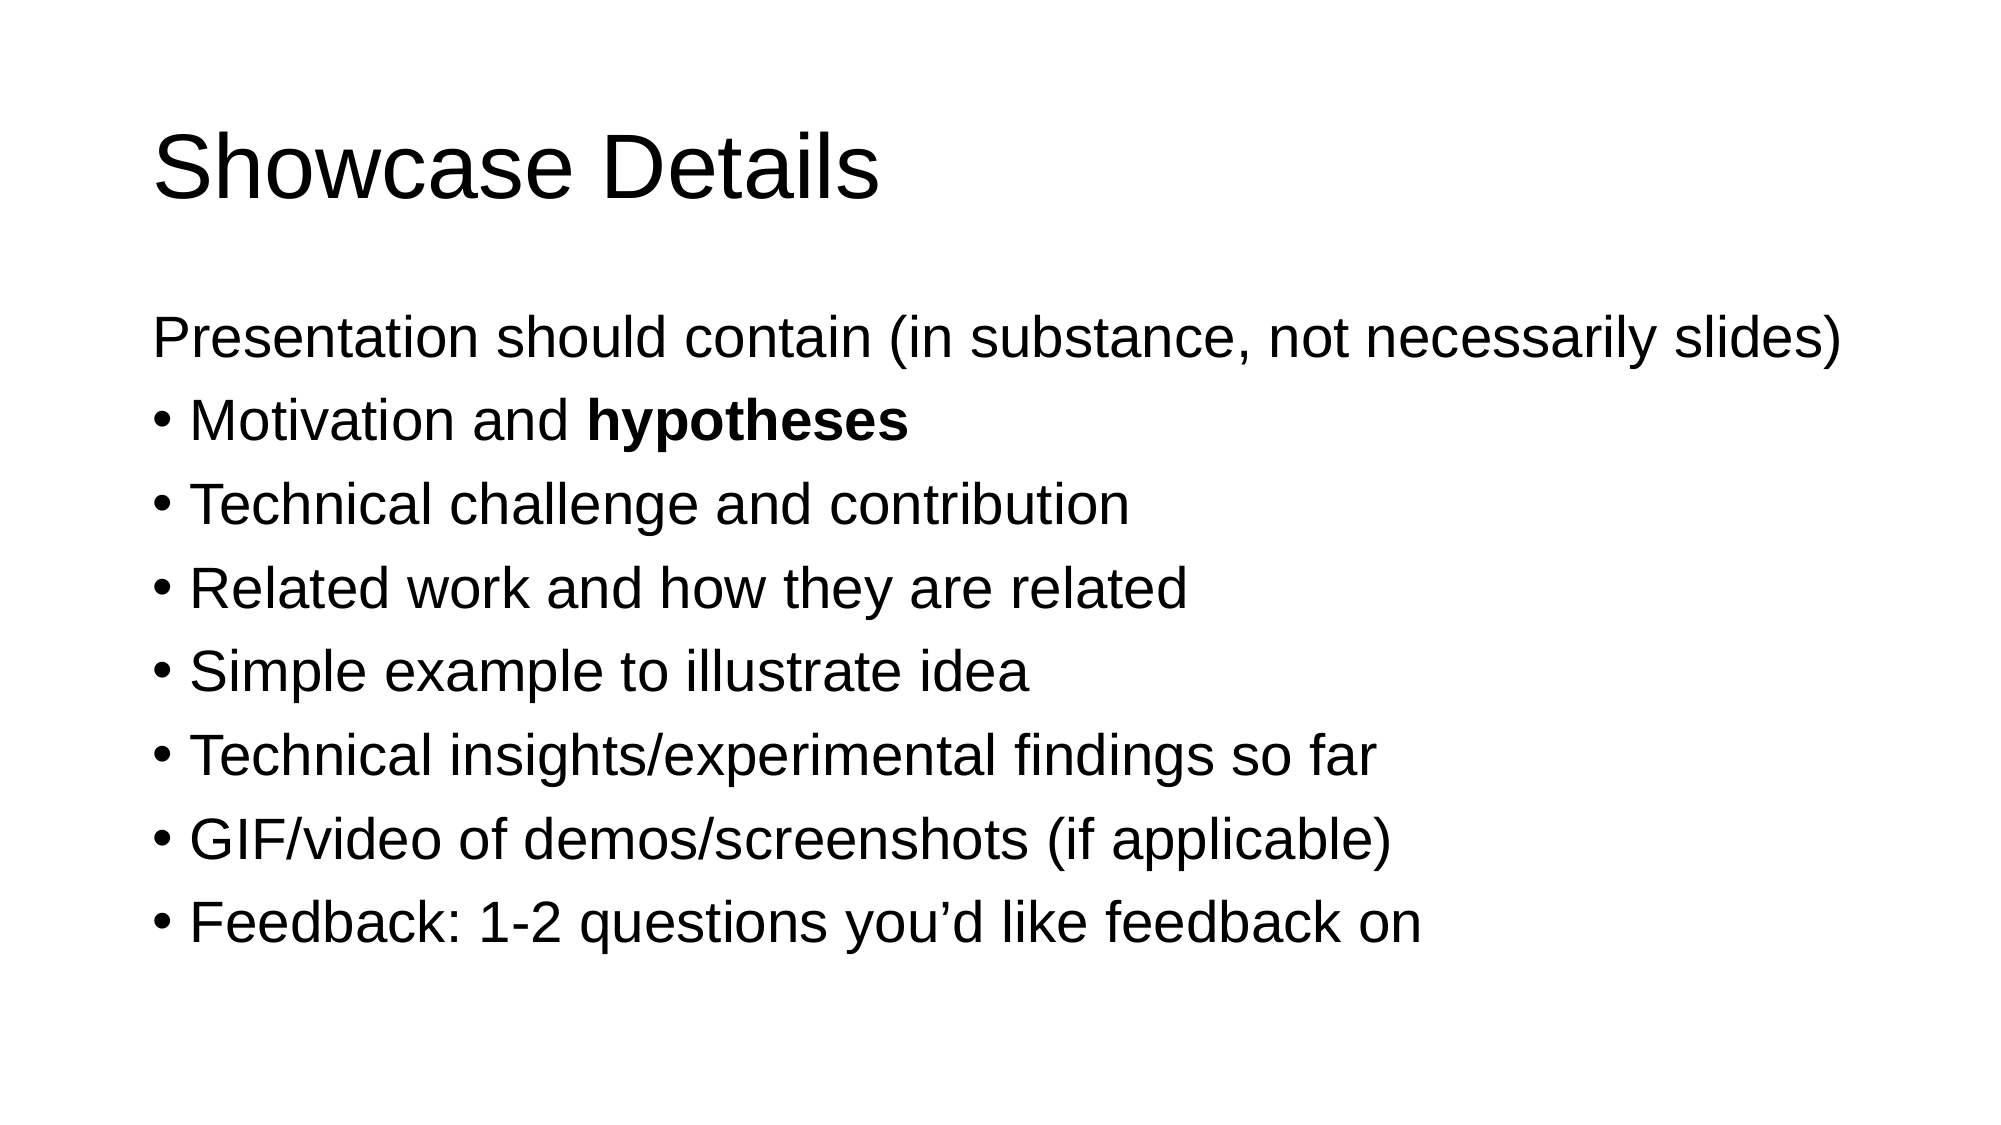

# Showcase Details
Presentation should contain (in substance, not necessarily slides)
Motivation and hypotheses
Technical challenge and contribution
Related work and how they are related
Simple example to illustrate idea
Technical insights/experimental findings so far
GIF/video of demos/screenshots (if applicable)
Feedback: 1-2 questions you’d like feedback on